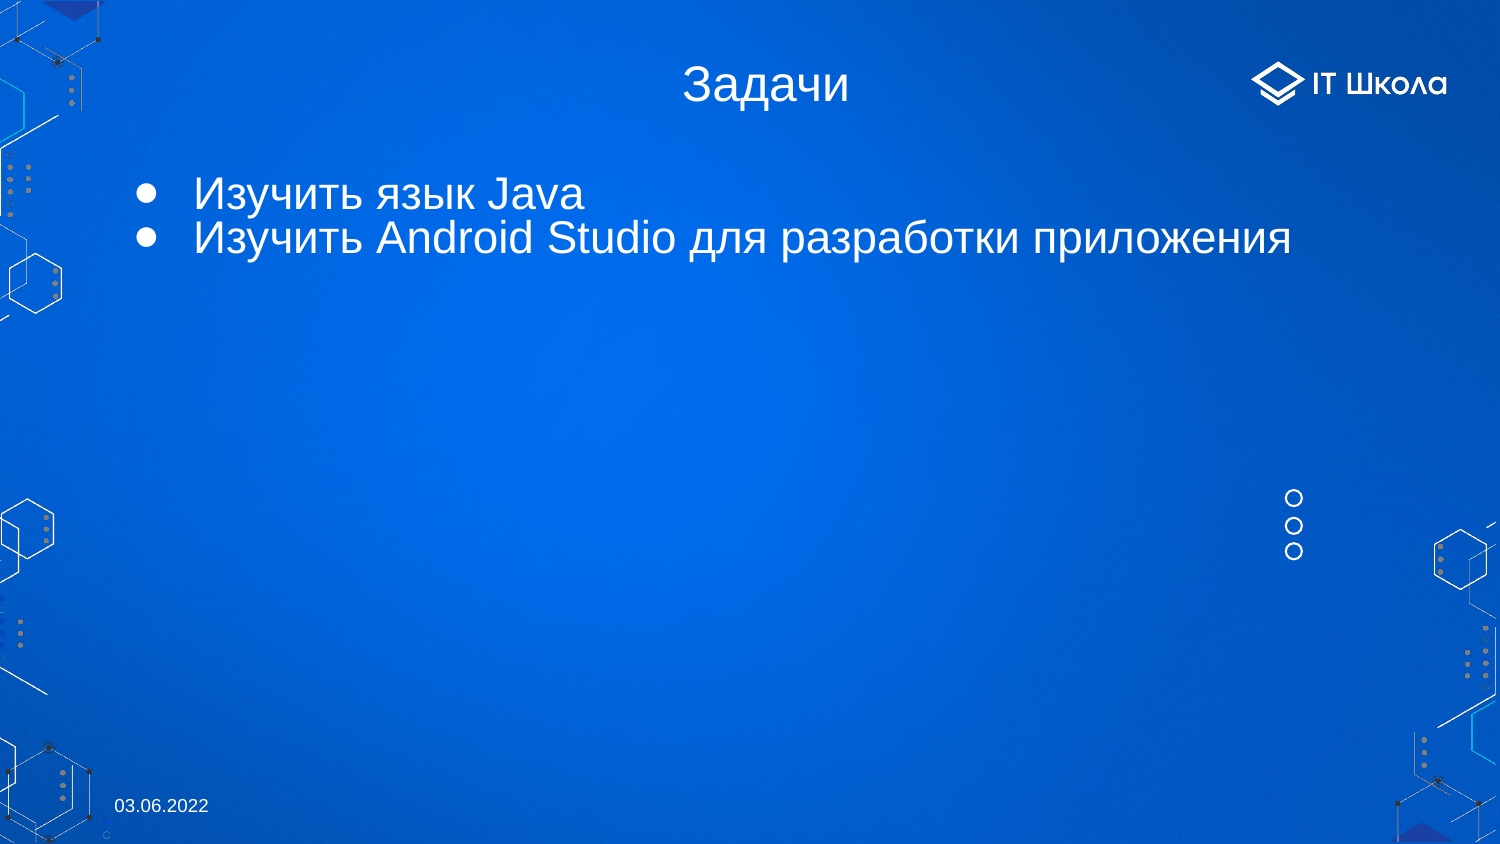

# Задачи
Изучить язык Java
Изучить Android Studio для разработки приложения

03.06.2022